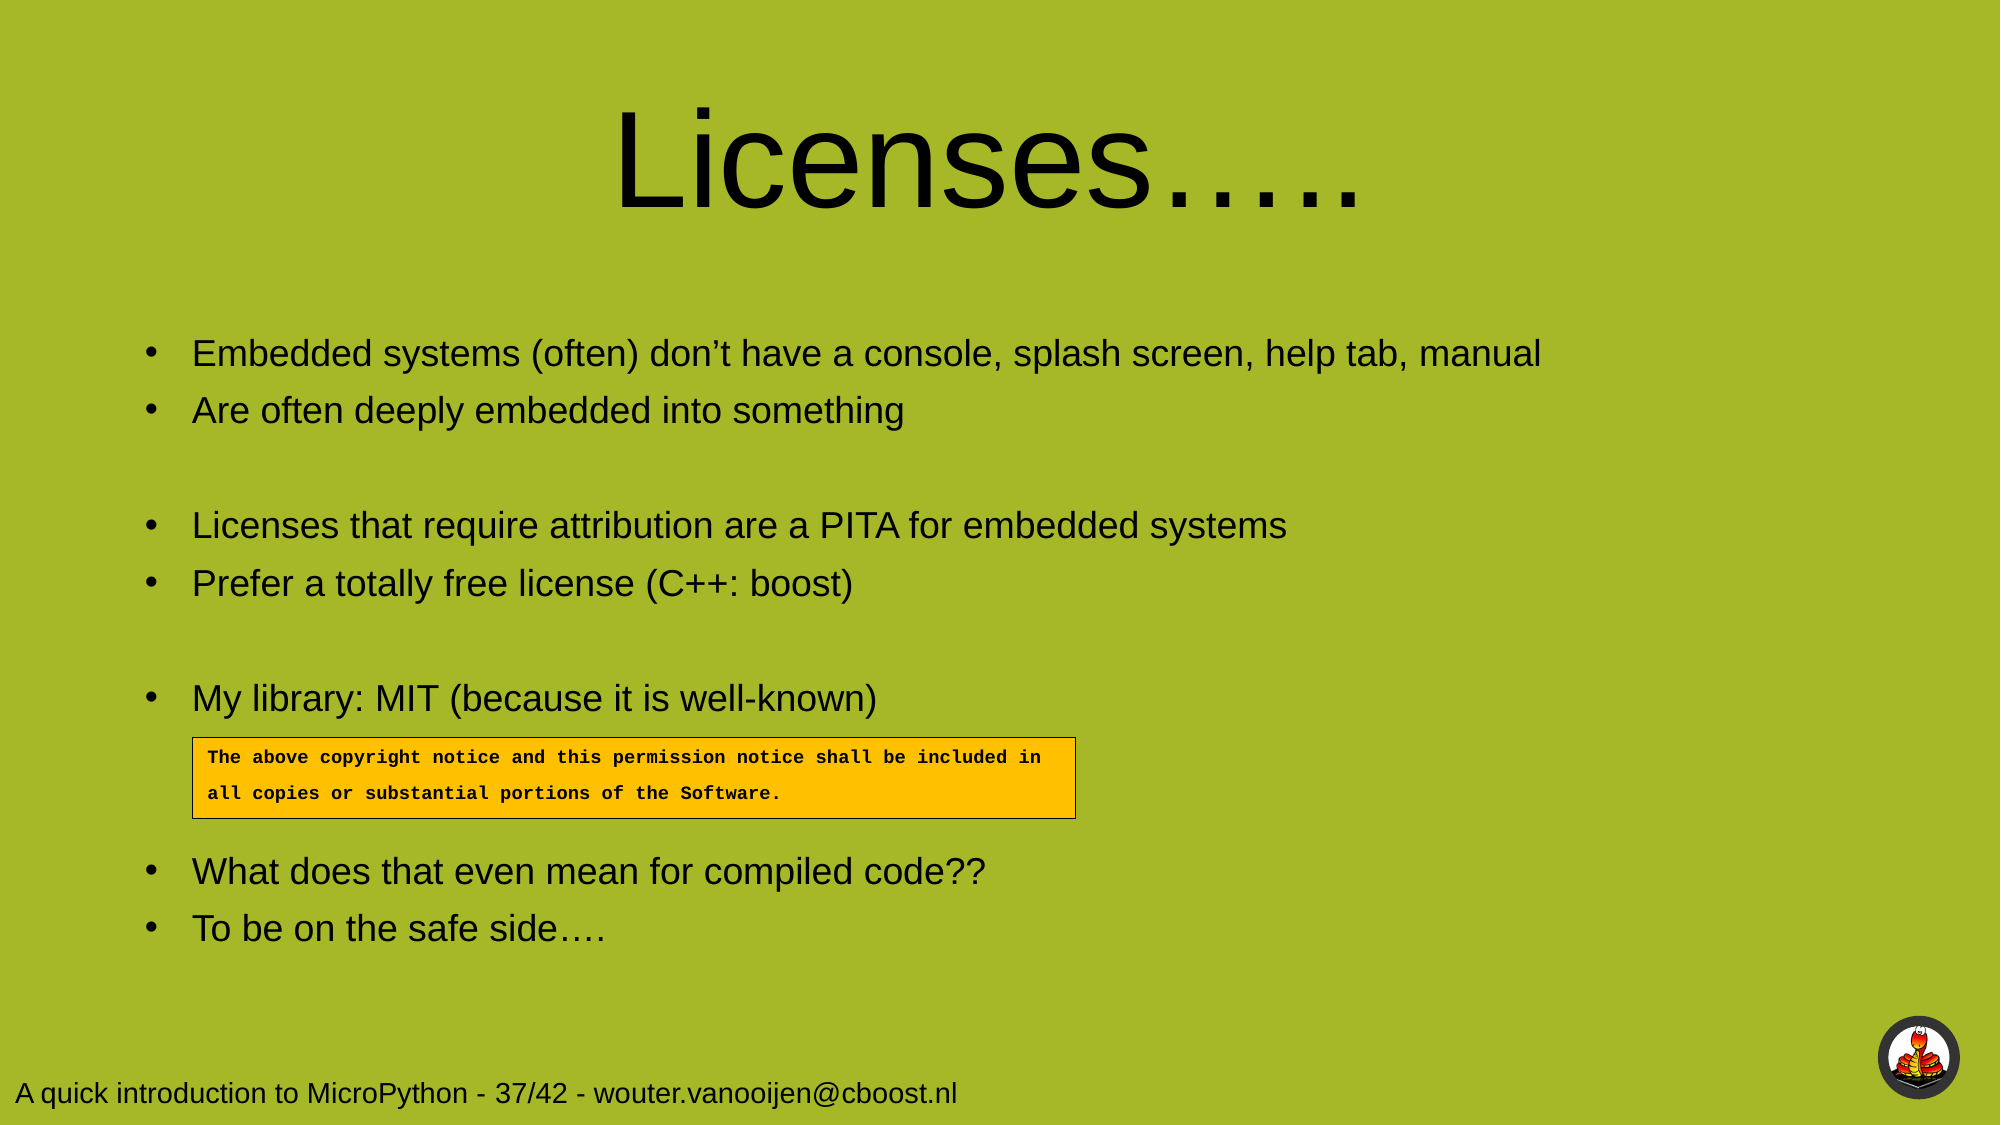

Licenses…..
Embedded systems (often) don’t have a console, splash screen, help tab, manual
Are often deeply embedded into something

Licenses that require attribution are a PITA for embedded systems
Prefer a totally free license (C++: boost)

My library: MIT (because it is well-known)

What does that even mean for compiled code??
To be on the safe side….

The above copyright notice and this permission notice shall be included in
all copies or substantial portions of the Software.